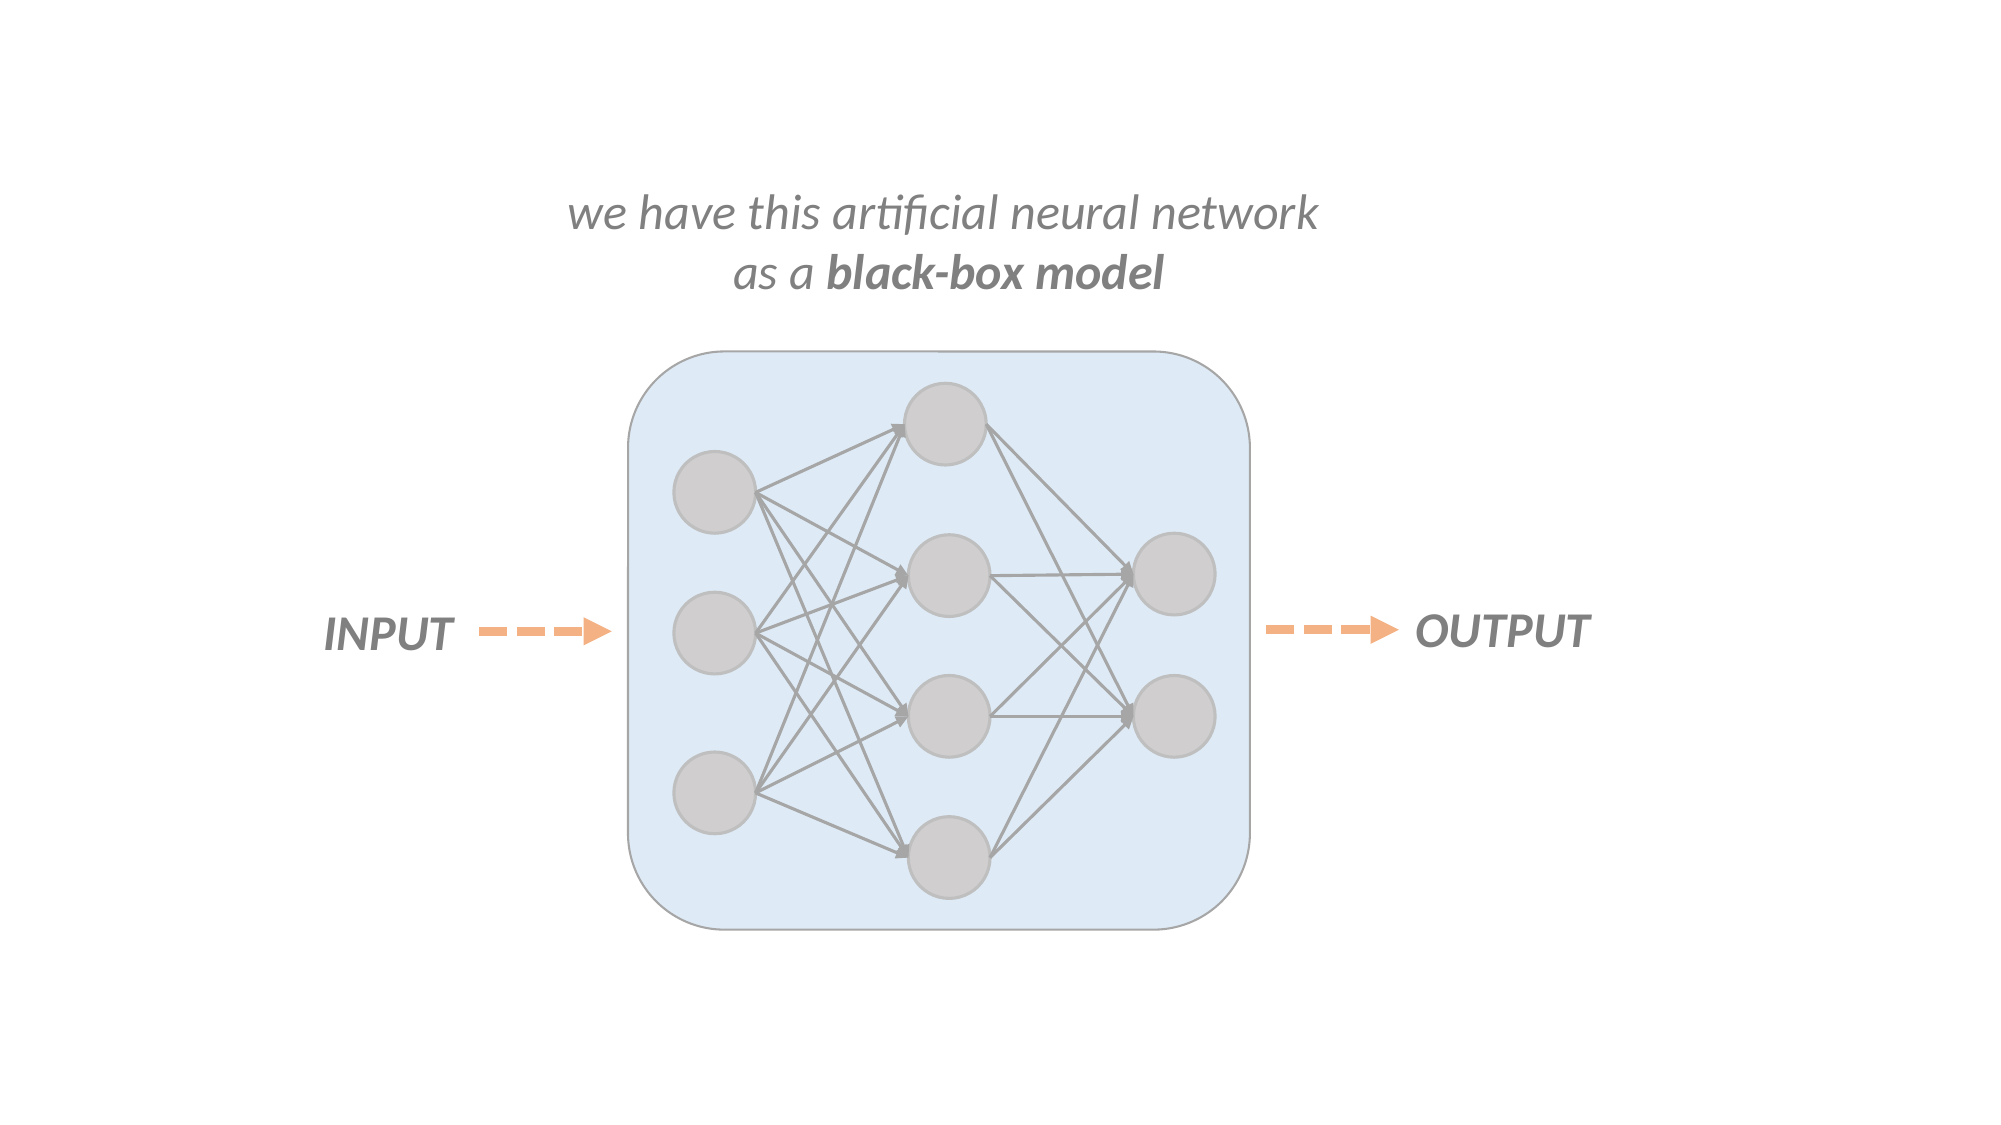

we have this artificial neural network
as a black-box model

OUTPUT

INPUT